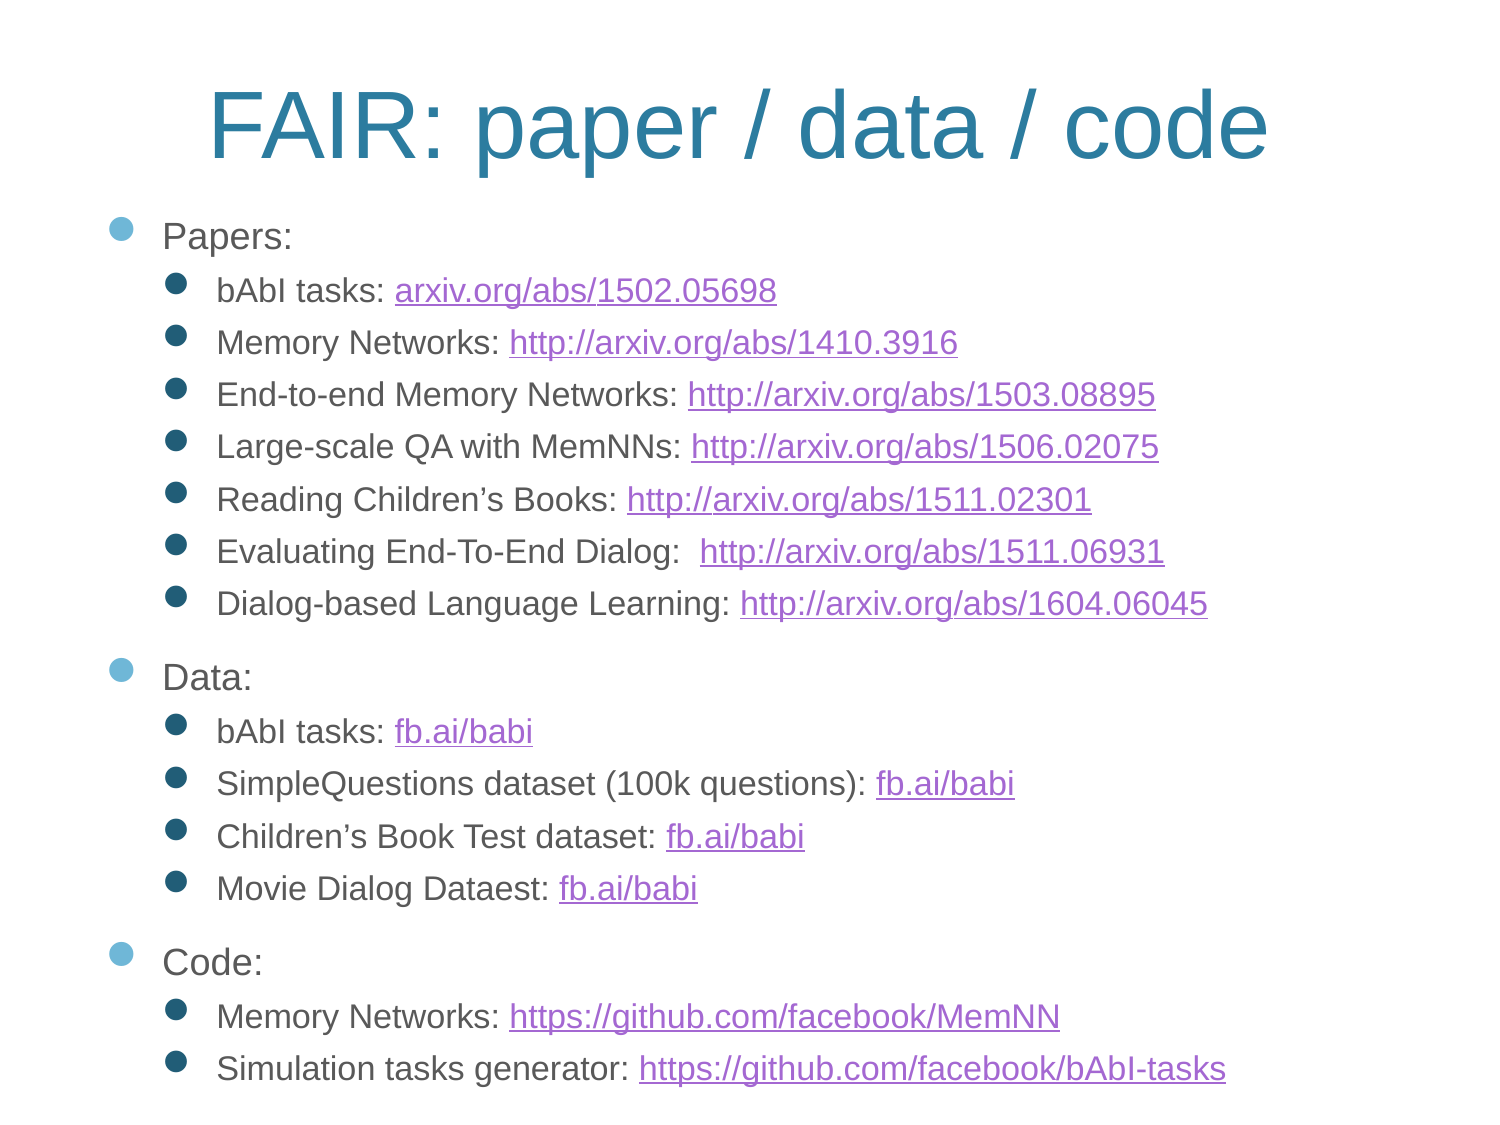

# FAIR: paper / data / code
Papers:
bAbI tasks: arxiv.org/abs/1502.05698
Memory Networks: http://arxiv.org/abs/1410.3916
End-to-end Memory Networks: http://arxiv.org/abs/1503.08895
Large-scale QA with MemNNs: http://arxiv.org/abs/1506.02075
Reading Children’s Books: http://arxiv.org/abs/1511.02301
Evaluating End-To-End Dialog:  http://arxiv.org/abs/1511.06931
Dialog-based Language Learning: http://arxiv.org/abs/1604.06045
Data:
bAbI tasks: fb.ai/babi
SimpleQuestions dataset (100k questions): fb.ai/babi
Children’s Book Test dataset: fb.ai/babi
Movie Dialog Dataest: fb.ai/babi
Code:
Memory Networks: https://github.com/facebook/MemNN
Simulation tasks generator: https://github.com/facebook/bAbI-tasks